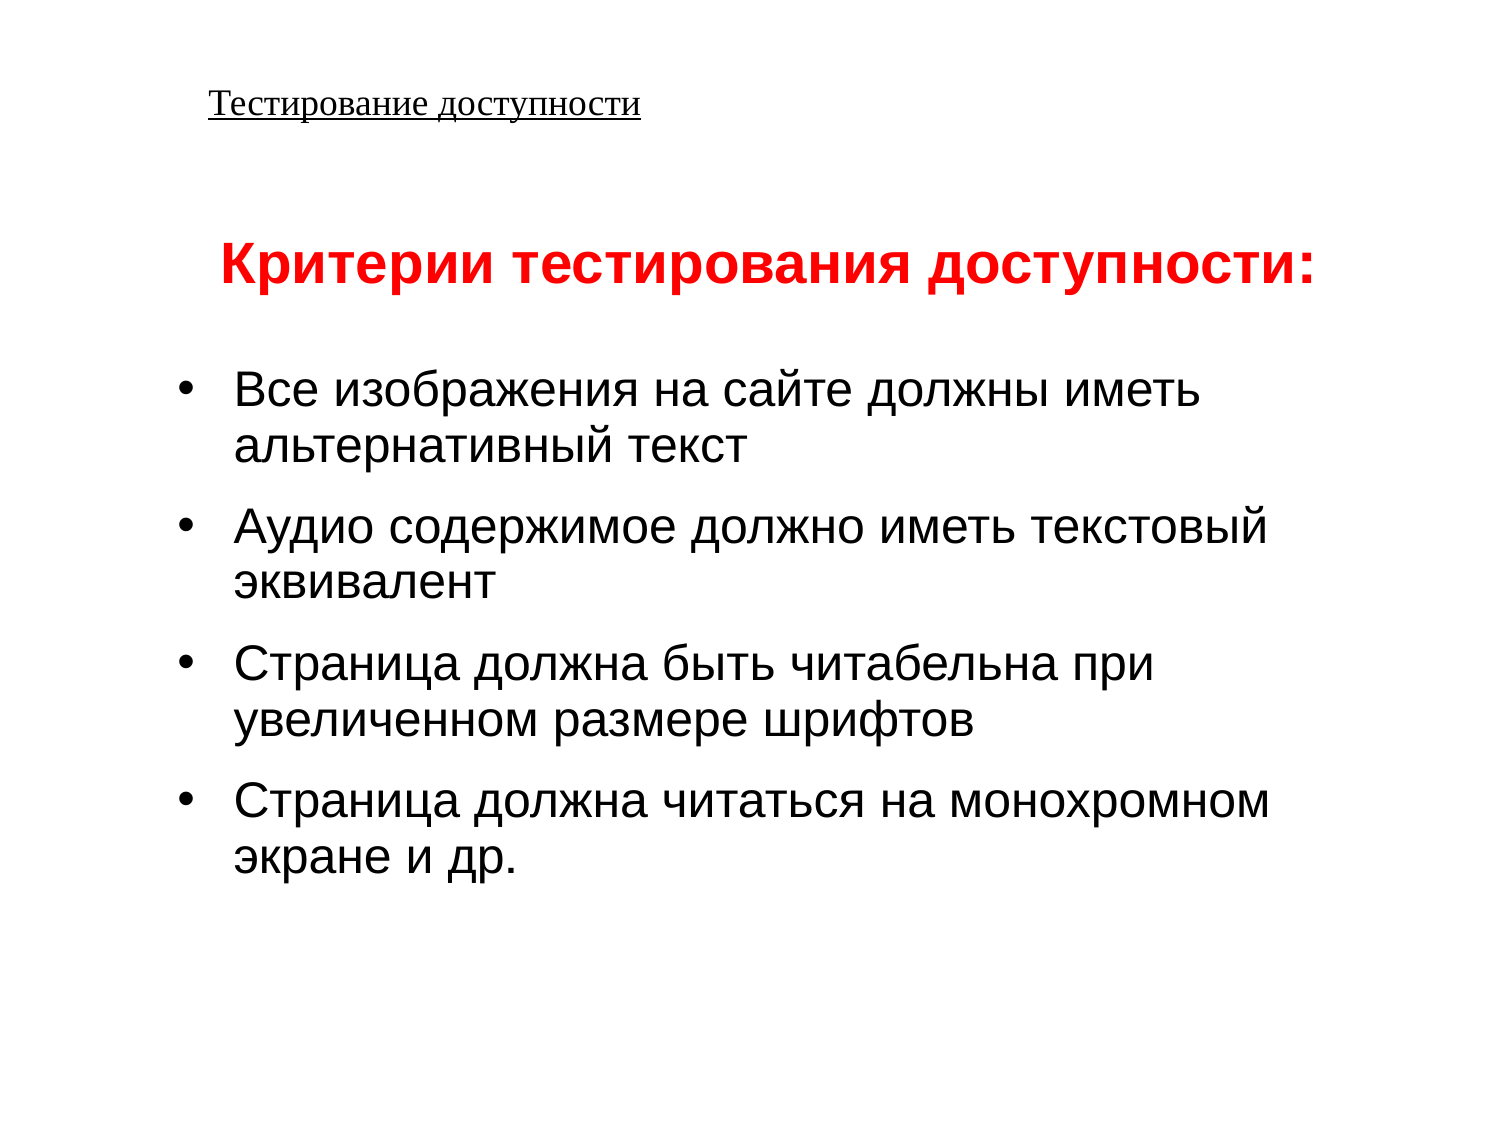

Тестирование доступности
Критерии тестирования доступности:

Все изображения на сайте должны иметь альтернативный текст

Аудио содержимое должно иметь текстовый эквивалент

Страница должна быть читабельна при увеличенном размере шрифтов

Страница должна читаться на монохромном экране и др.